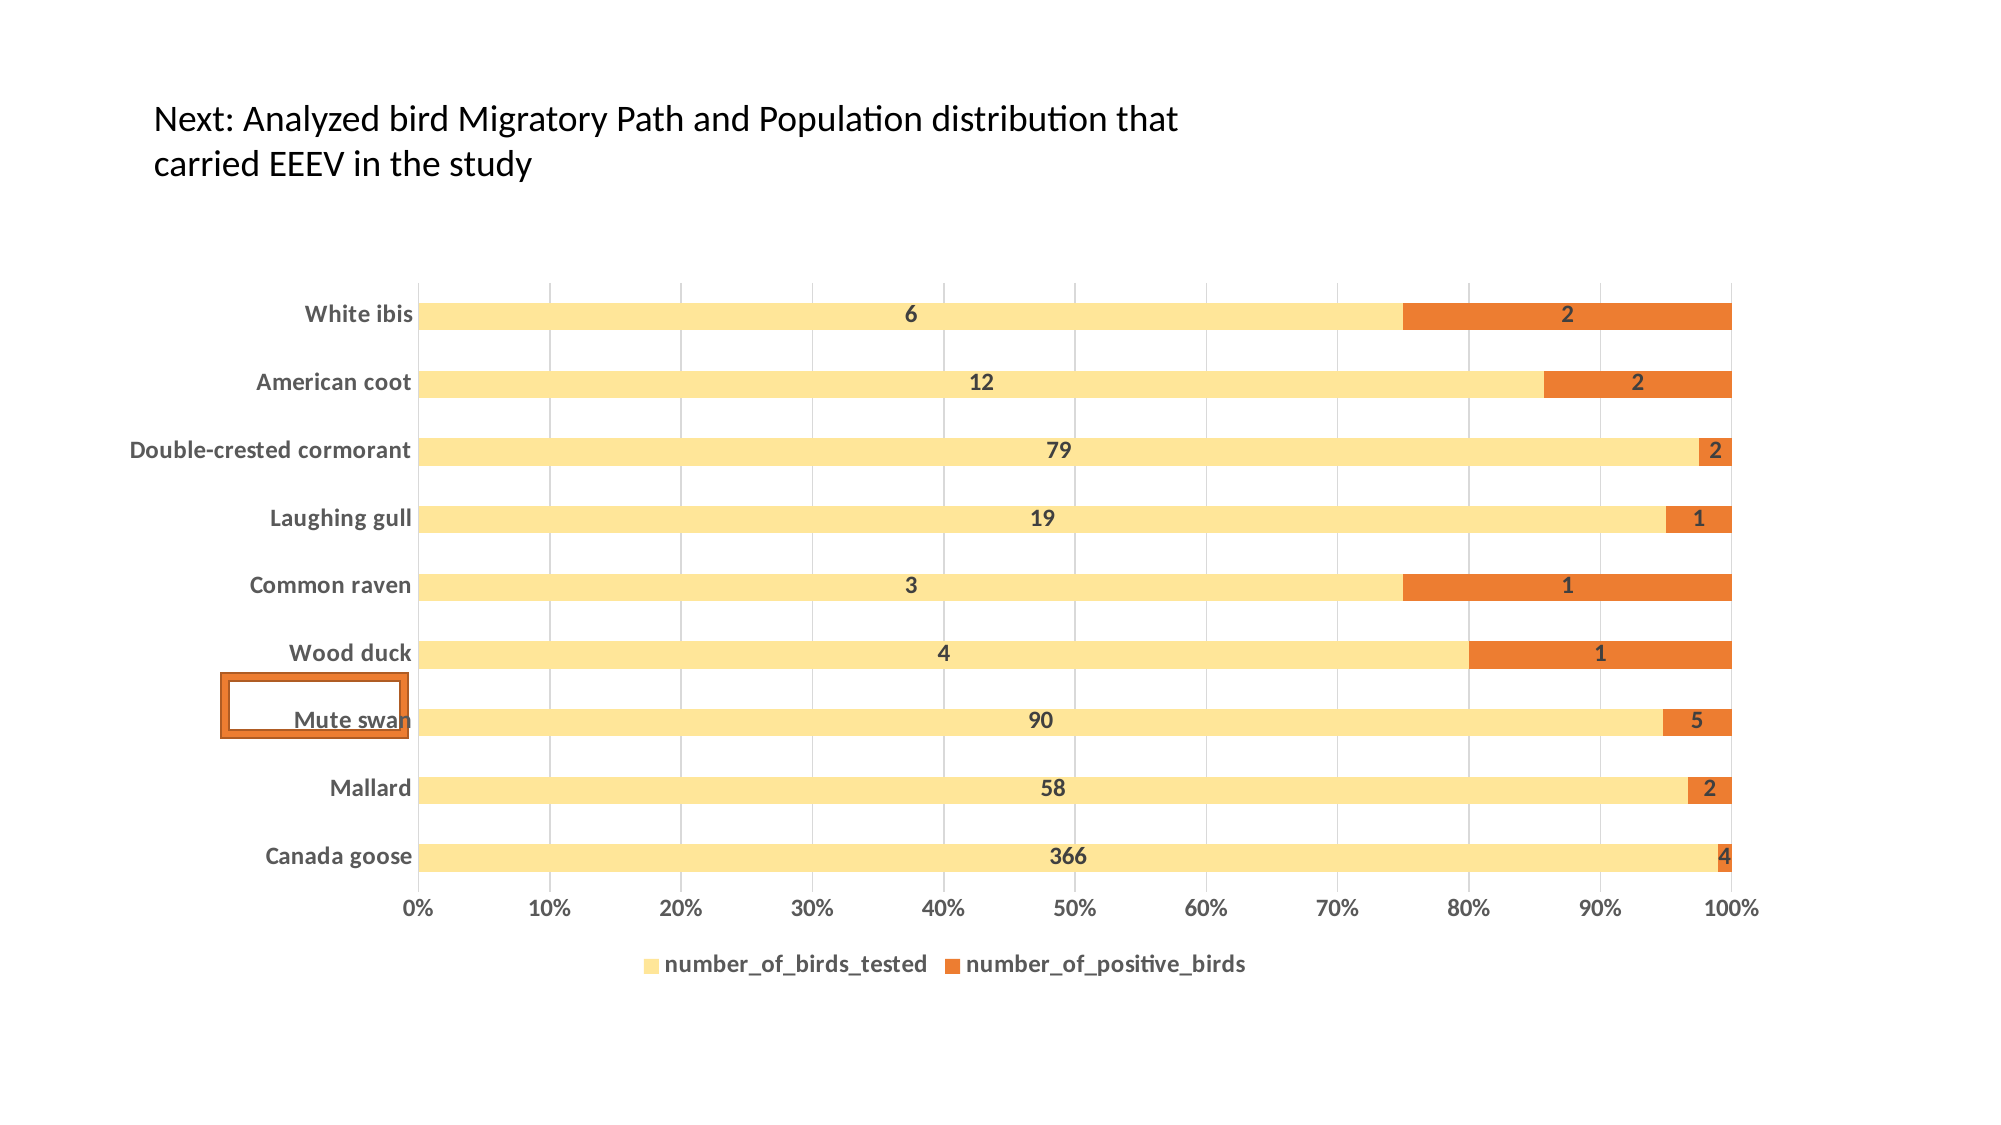

Next: Analyzed bird Migratory Path and Population distribution that carried EEEV in the study

### Chart

| Category | number_of_birds_tested | number_of_positive_birds |
|---|---|---|
| Canada goose | 366.0 | 4.0 |
| Mallard | 58.0 | 2.0 |
| Mute swan | 90.0 | 5.0 |
| Wood duck | 4.0 | 1.0 |
| Common raven | 3.0 | 1.0 |
| Laughing gull | 19.0 | 1.0 |
| Double-crested cormorant | 79.0 | 2.0 |
| American coot | 12.0 | 2.0 |
| White ibis | 6.0 | 2.0 |